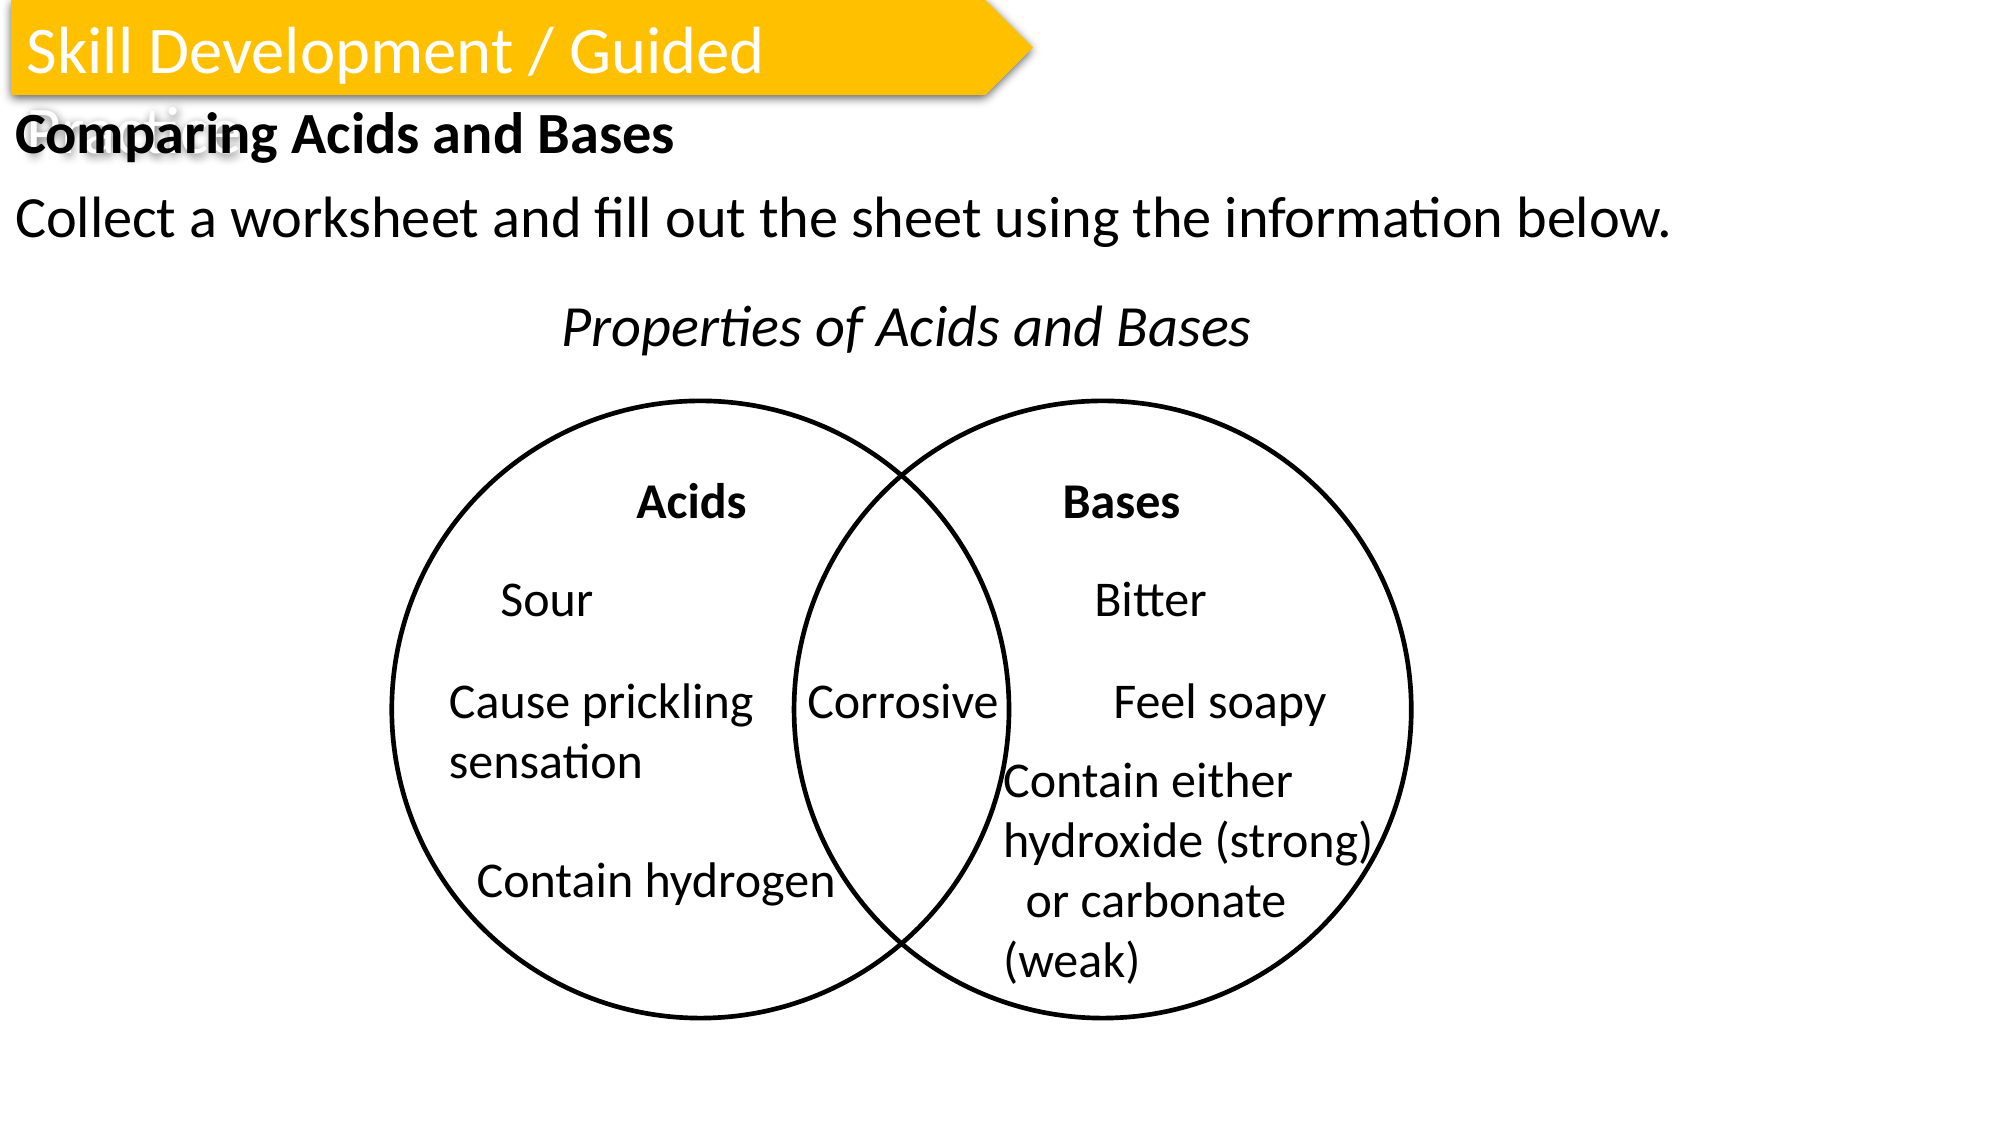

Skill Development / Guided Practice
Comparing Acids and Bases
Collect a worksheet and fill out the sheet using the information below.
Properties of Acids and Bases

Acids
Bases
Sour
Bitter
Cause prickling sensation
Corrosive
Feel soapy
Contain either hydroxide (strong)    or carbonate     (weak)
Contain hydrogen